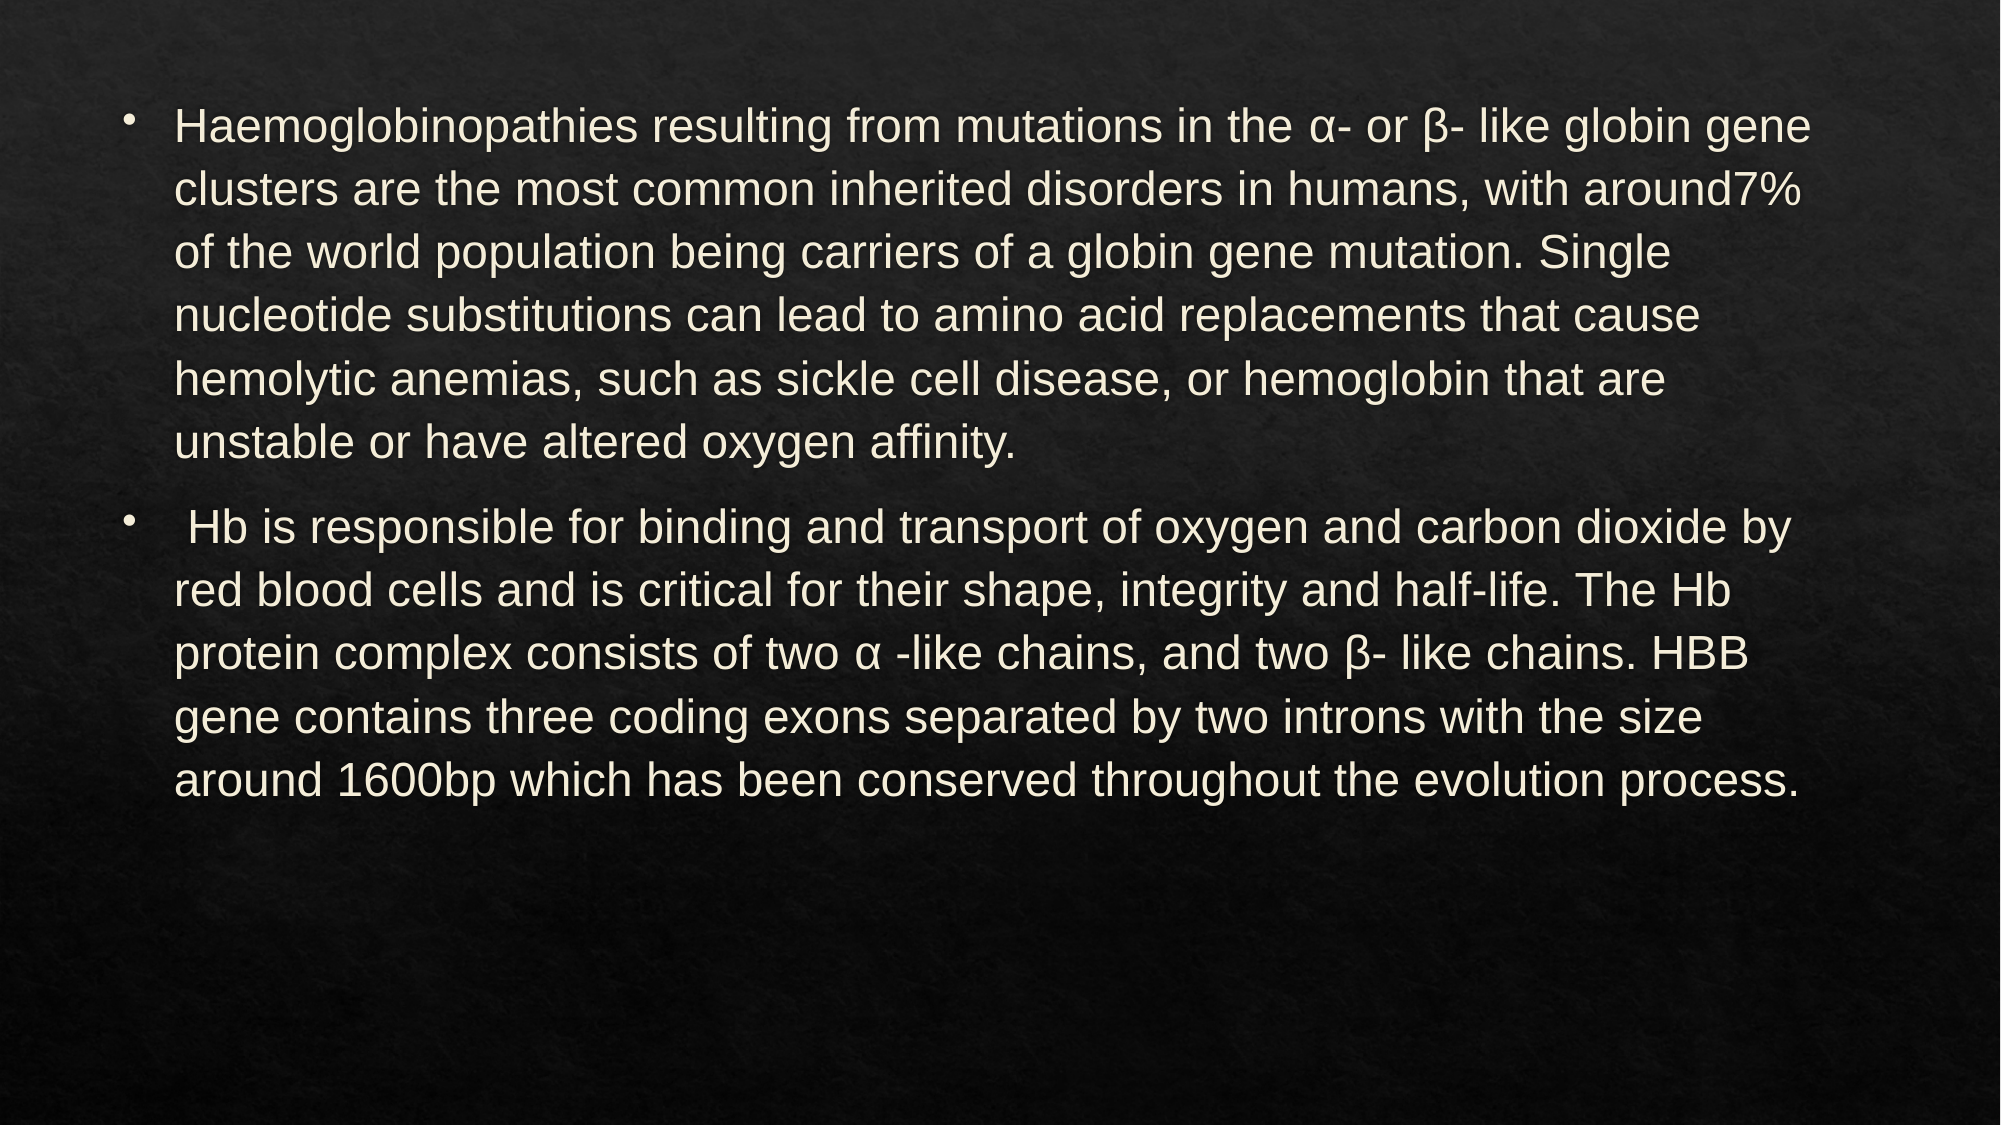

Haemoglobinopathies resulting from mutations in the α- or β‐ like globin gene clusters are the most common inherited disorders in humans, with around7% of the world population being carriers of a globin gene mutation. Single nucleotide substitutions can lead to amino acid replacements that cause hemolytic anemias, such as sickle cell disease, or hemoglobin that are unstable or have altered oxygen affinity.
 Hb is responsible for binding and transport of oxygen and carbon dioxide by red blood cells and is critical for their shape, integrity and half-life. The Hb protein complex consists of two α -like chains, and two β- like chains. HBB gene contains three coding exons separated by two introns with the size around 1600bp which has been conserved throughout the evolution process.